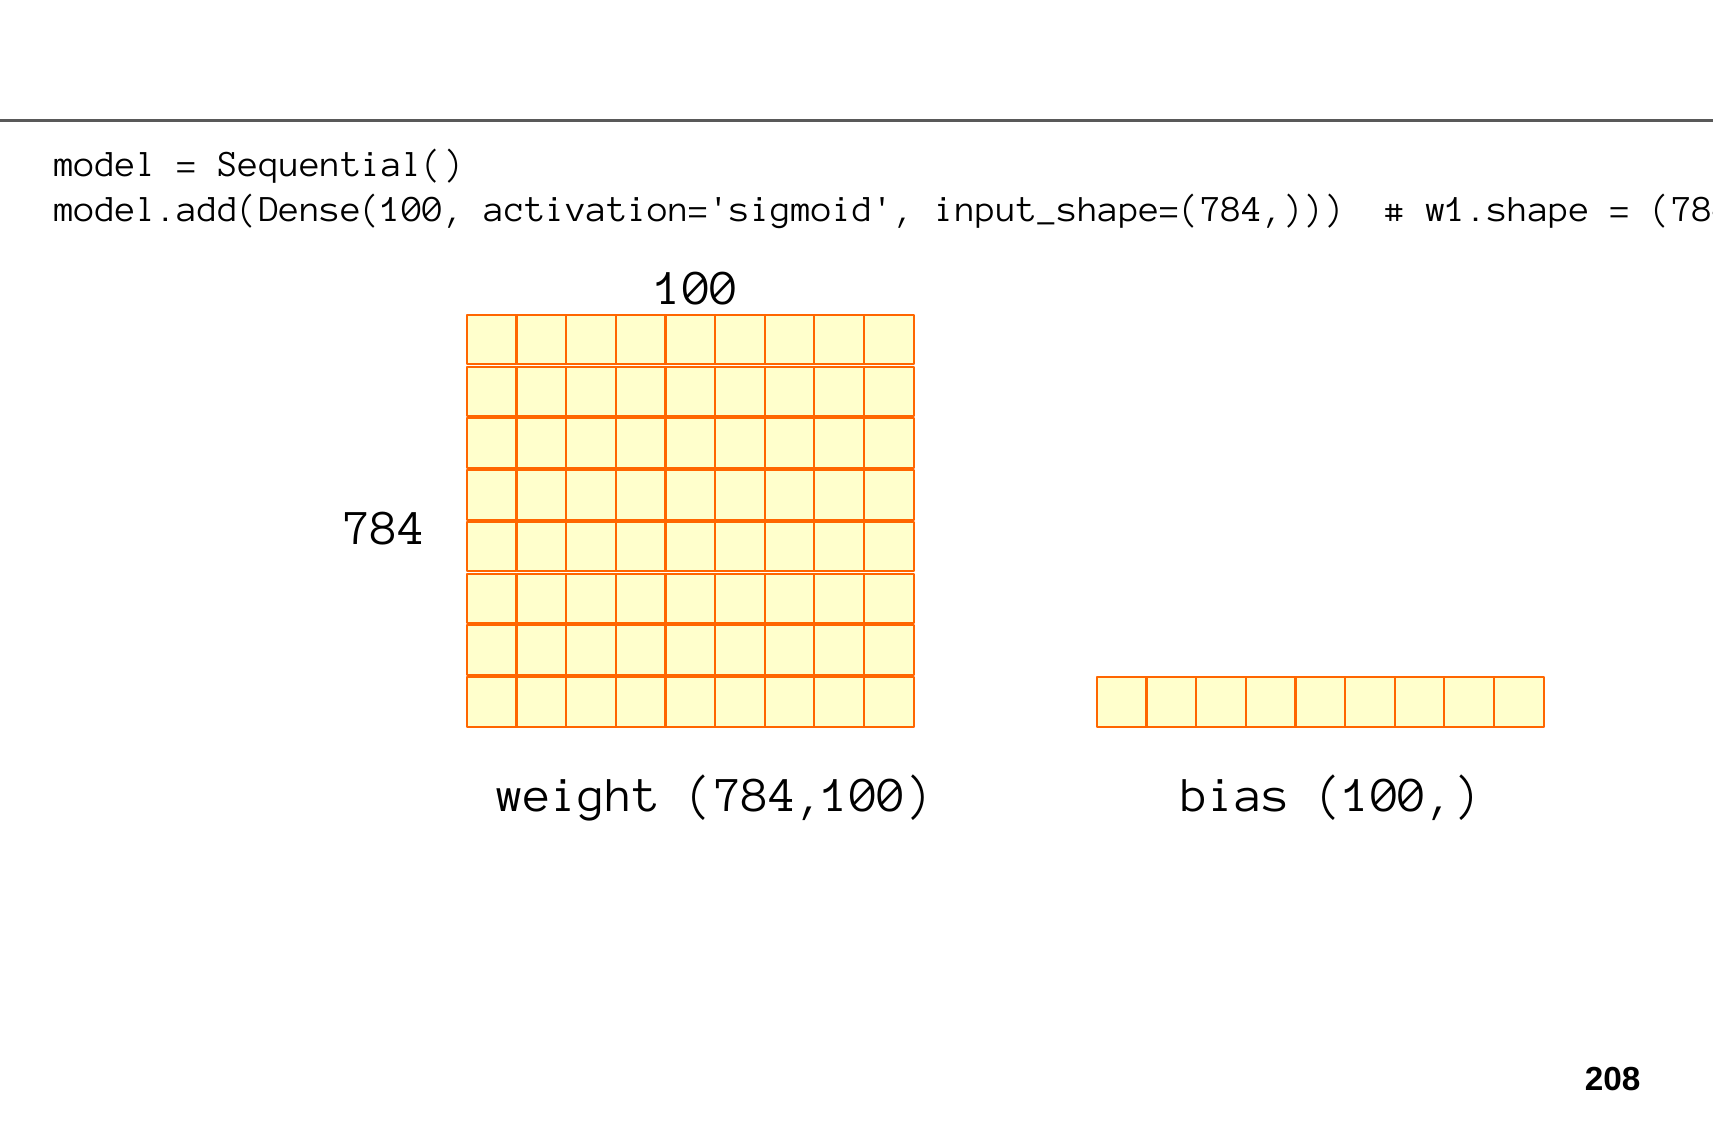

model = Sequential()
model.add(Dense(100, activation='sigmoid', input_shape=(784,)))  # w1.shape = (784,100), b1.shape=(100,)
100

784

weight (784,100)
bias (100,)